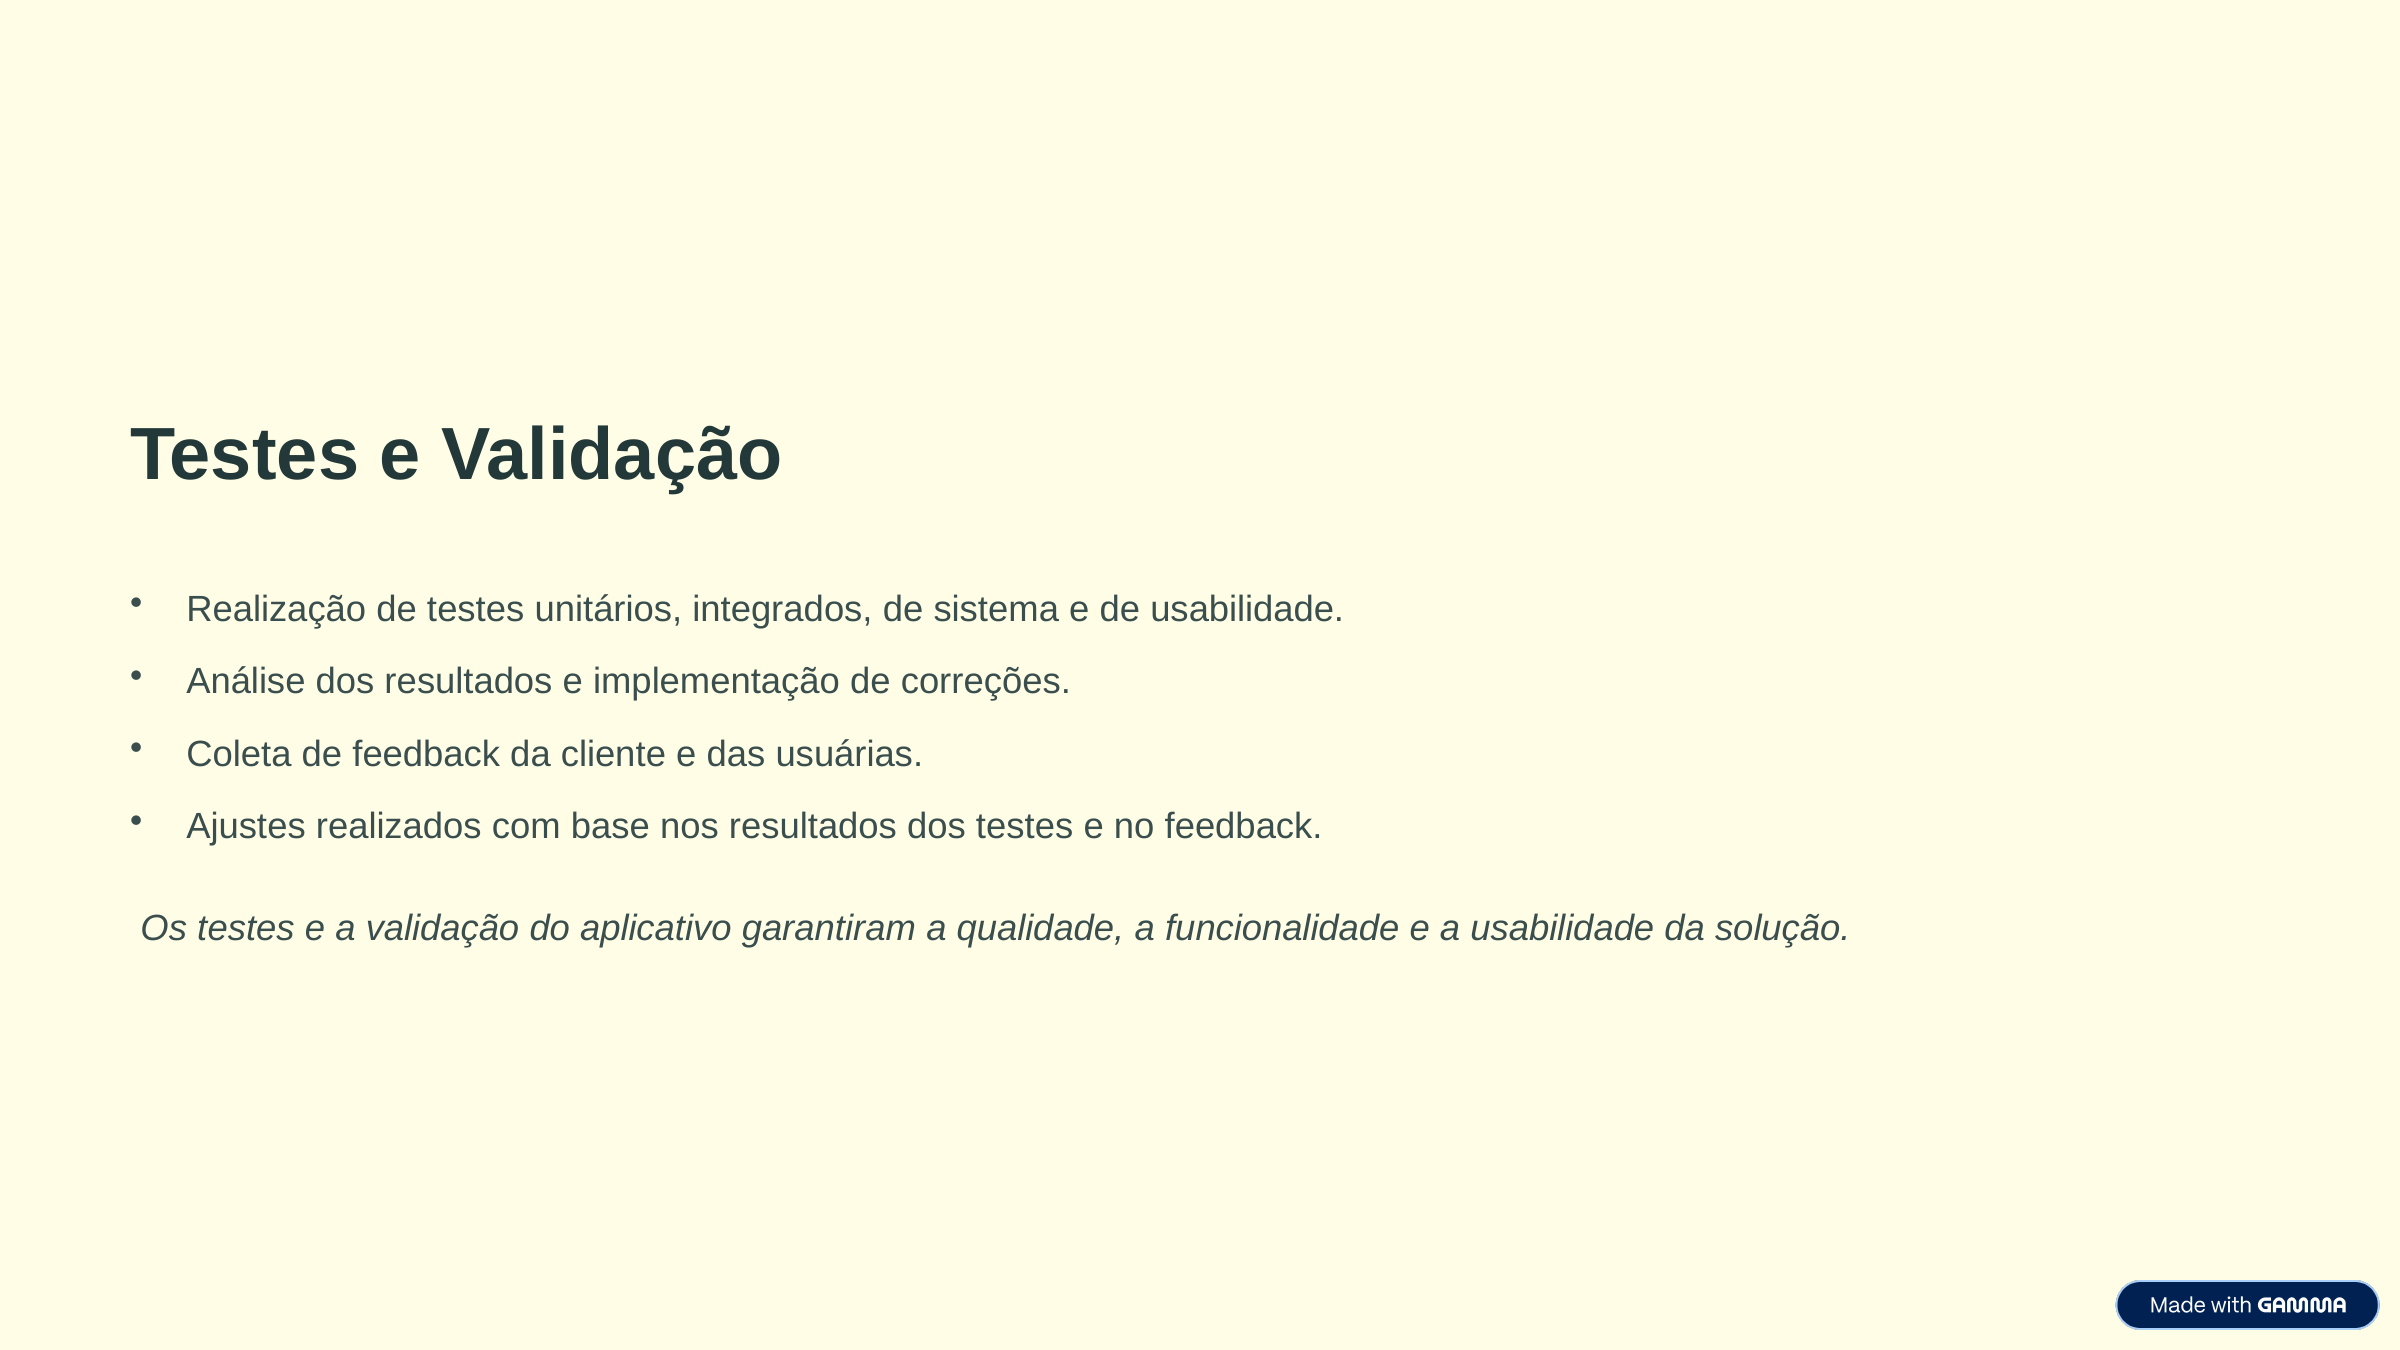

Testes e Validação
Realização de testes unitários, integrados, de sistema e de usabilidade.
Análise dos resultados e implementação de correções.
Coleta de feedback da cliente e das usuárias.
Ajustes realizados com base nos resultados dos testes e no feedback.
 Os testes e a validação do aplicativo garantiram a qualidade, a funcionalidade e a usabilidade da solução.